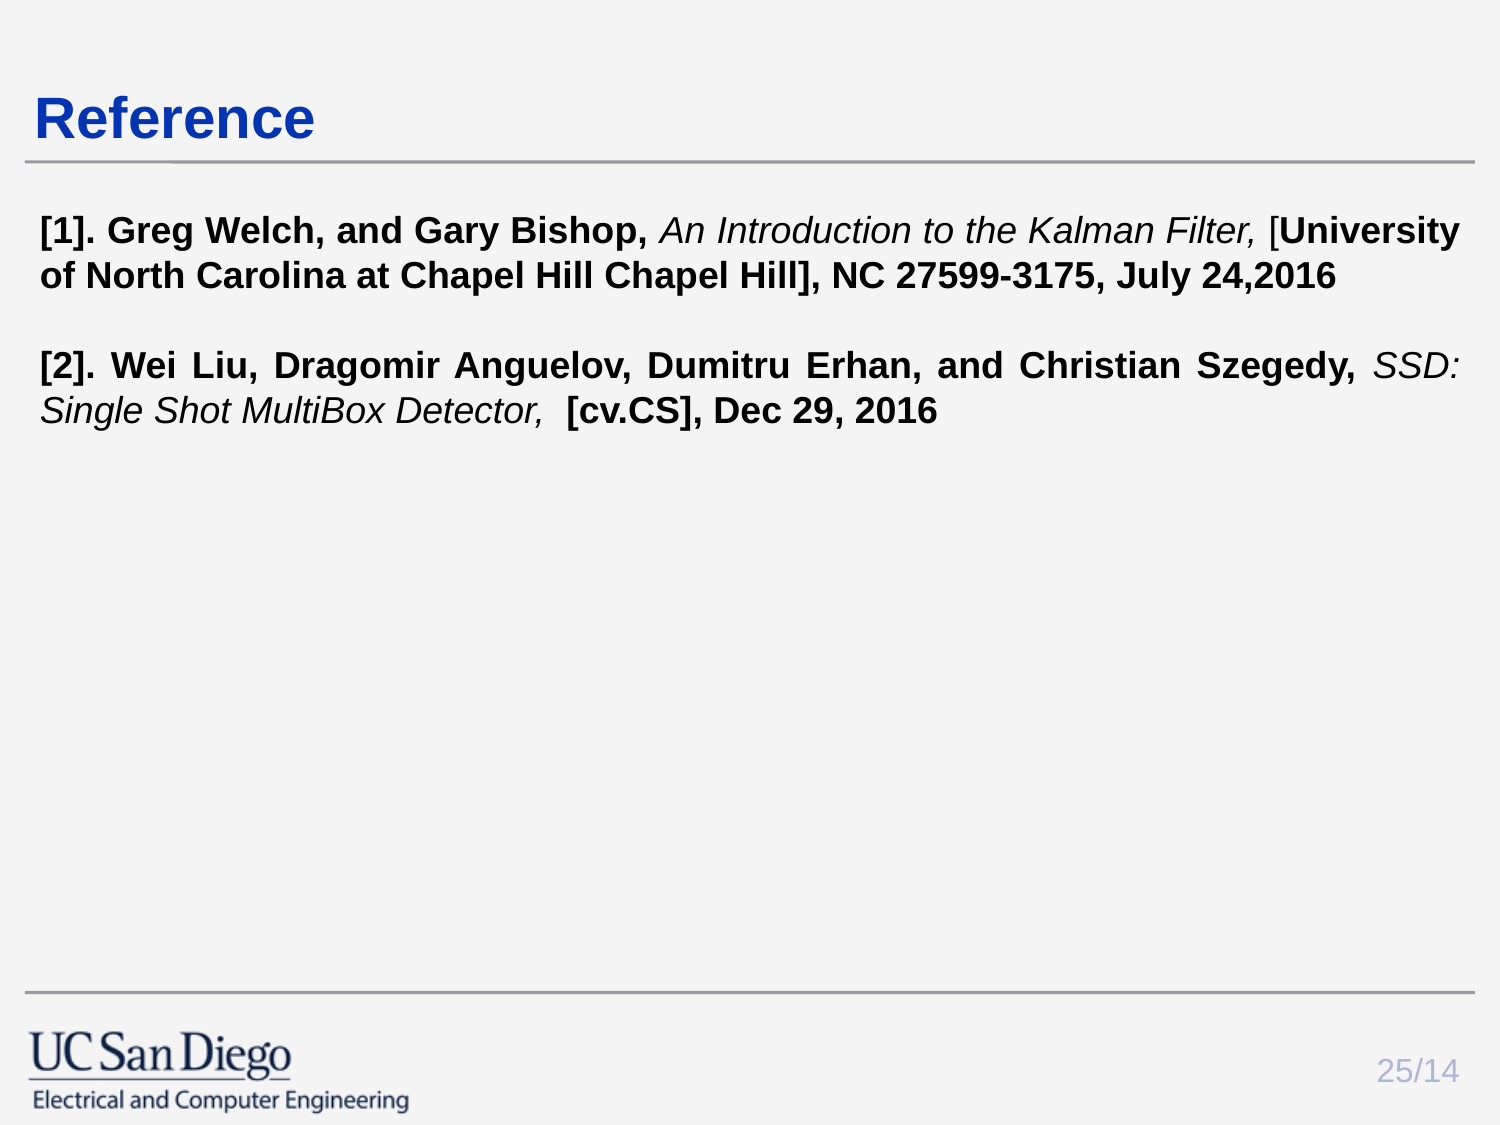

# Reference

[1]. Greg Welch, and Gary Bishop, An Introduction to the Kalman Filter, [University of North Carolina at Chapel Hill Chapel Hill], NC 27599-3175, July 24,2016

[2]. Wei Liu, Dragomir Anguelov, Dumitru Erhan, and Christian Szegedy, SSD: Single Shot MultiBox Detector,  [cv.CS], Dec 29, 2016

25/14